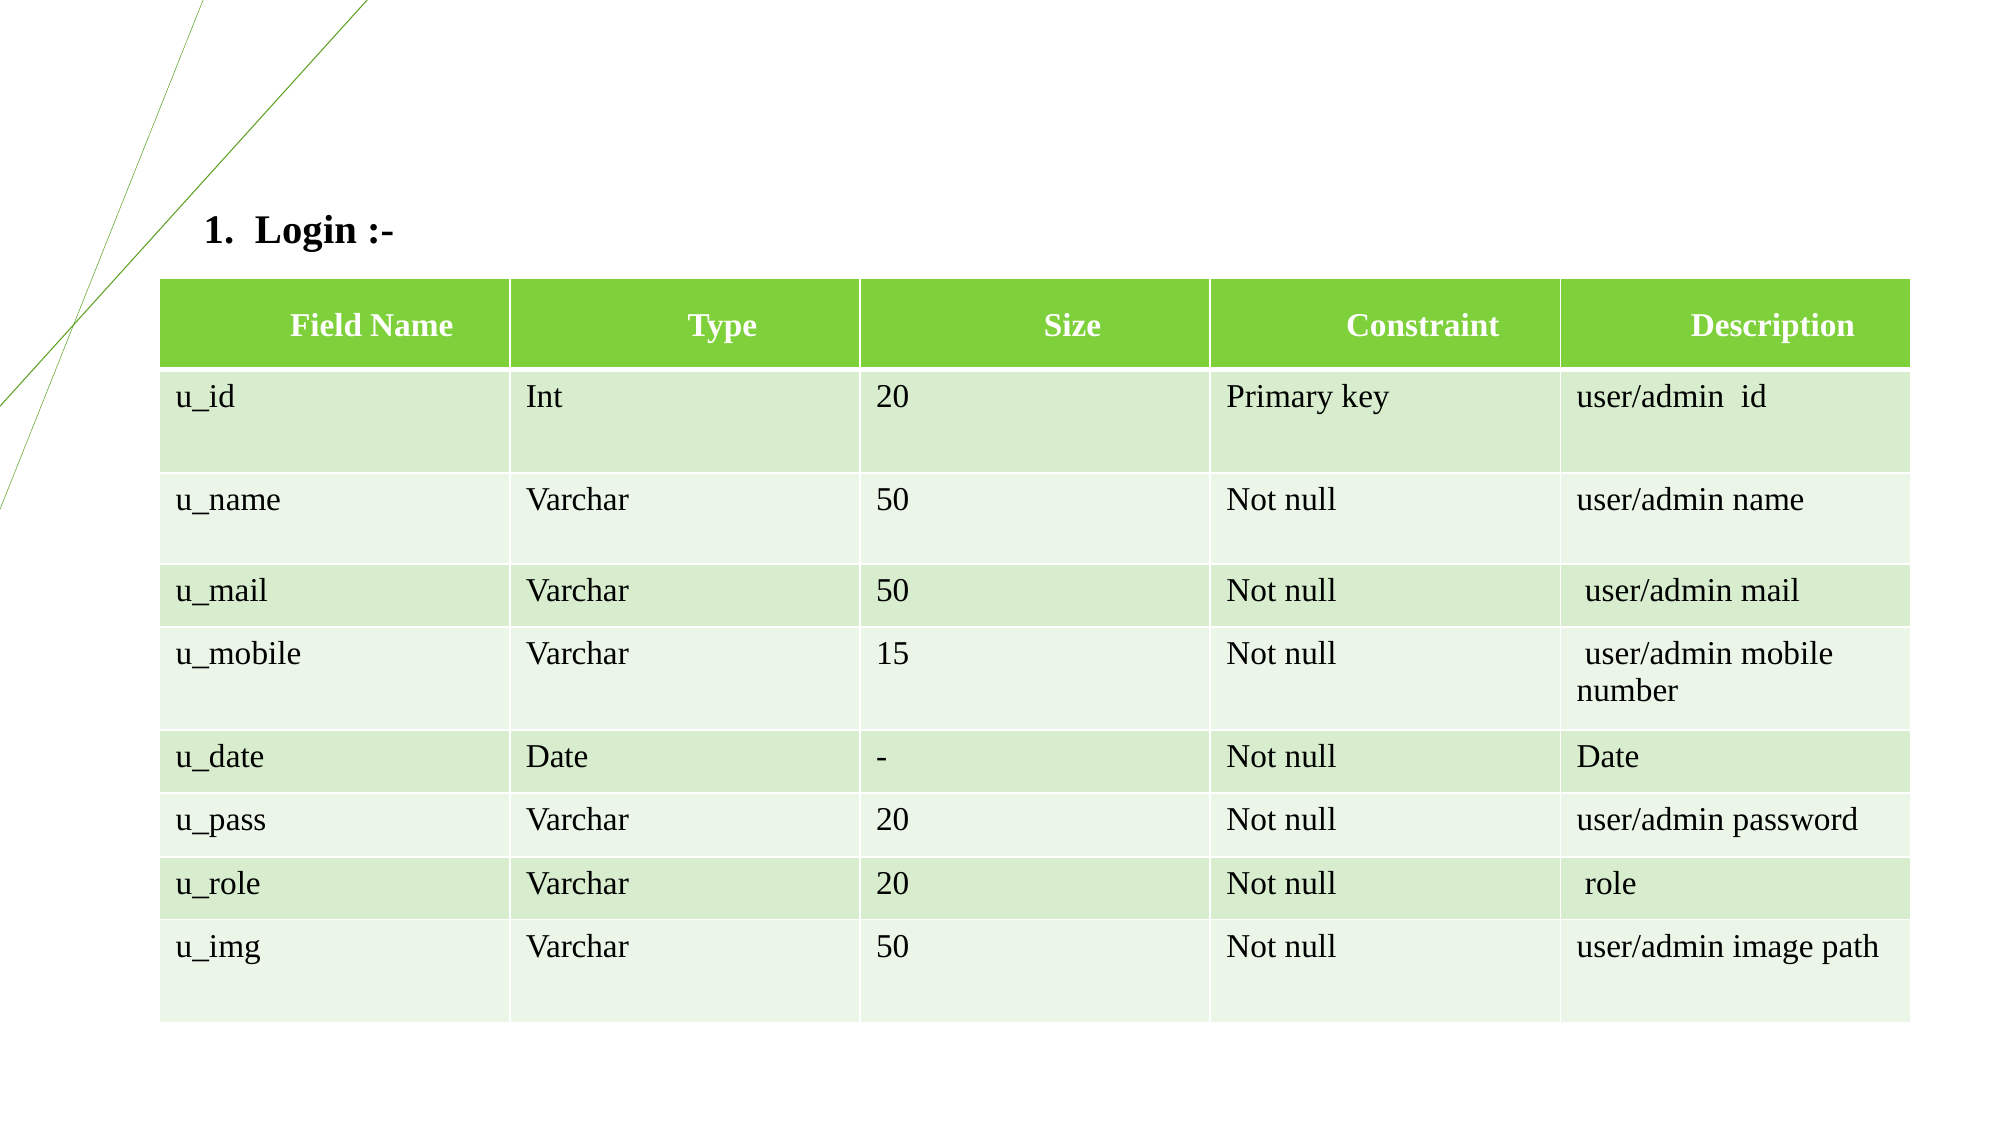

1.  Login :-
| Field Name | Type | Size | Constraint | Description |
| --- | --- | --- | --- | --- |
| u\_id | Int | 20 | Primary key | user/admin id |
| u\_name | Varchar | 50 | Not null | user/admin name |
| u\_mail | Varchar | 50 | Not null | user/admin mail |
| u\_mobile | Varchar | 15 | Not null | user/admin mobile number |
| u\_date | Date | - | Not null | Date |
| u\_pass | Varchar | 20 | Not null | user/admin password |
| u\_role | Varchar | 20 | Not null | role |
| u\_img | Varchar | 50 | Not null | user/admin image path |